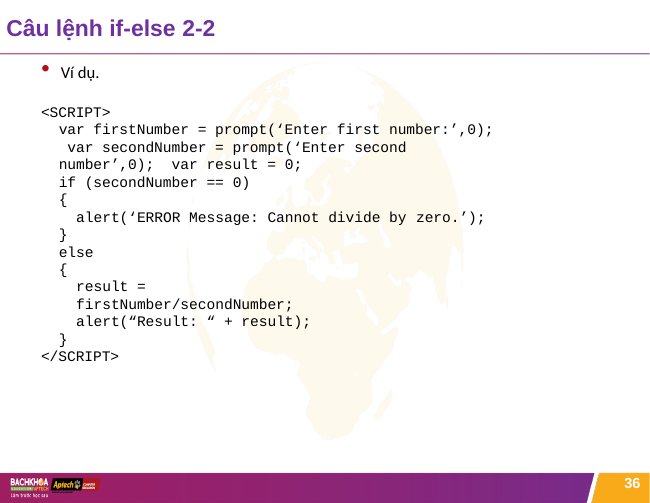

# Câu lệnh if-else 2-2
Ví dụ.
<SCRIPT>
var firstNumber = prompt(‘Enter first number:’,0);  var secondNumber = prompt(‘Enter second number’,0);  var result = 0;
if (secondNumber == 0)
{
alert(‘ERROR Message: Cannot divide by zero.’);
}
else
{
result = firstNumber/secondNumber;  alert(“Result: “ + result);
}
</SCRIPT>
36